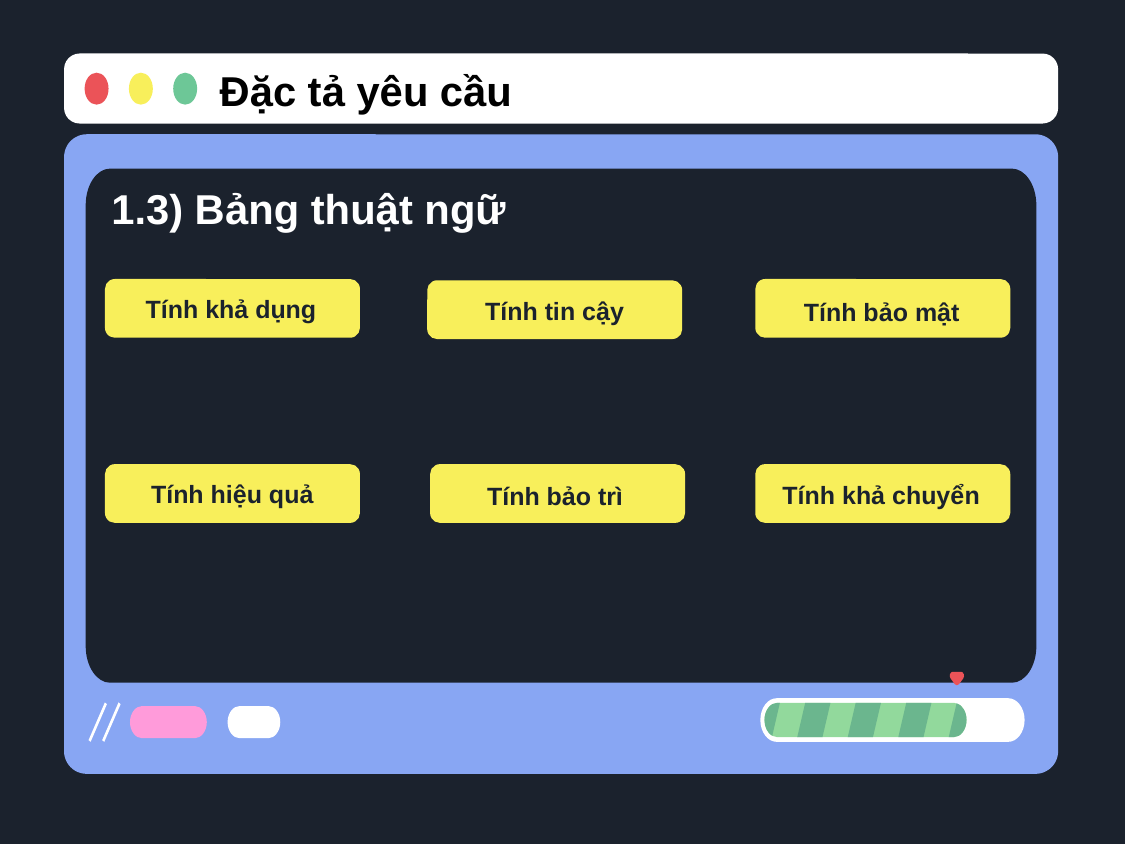

Đặc tả yêu cầu
1.3) Bảng thuật ngữ

Tính khả dụng

Tính tin cậy
Tính bảo mật

Tính hiệu quả
Tính khả chuyển
Tính bảo trì